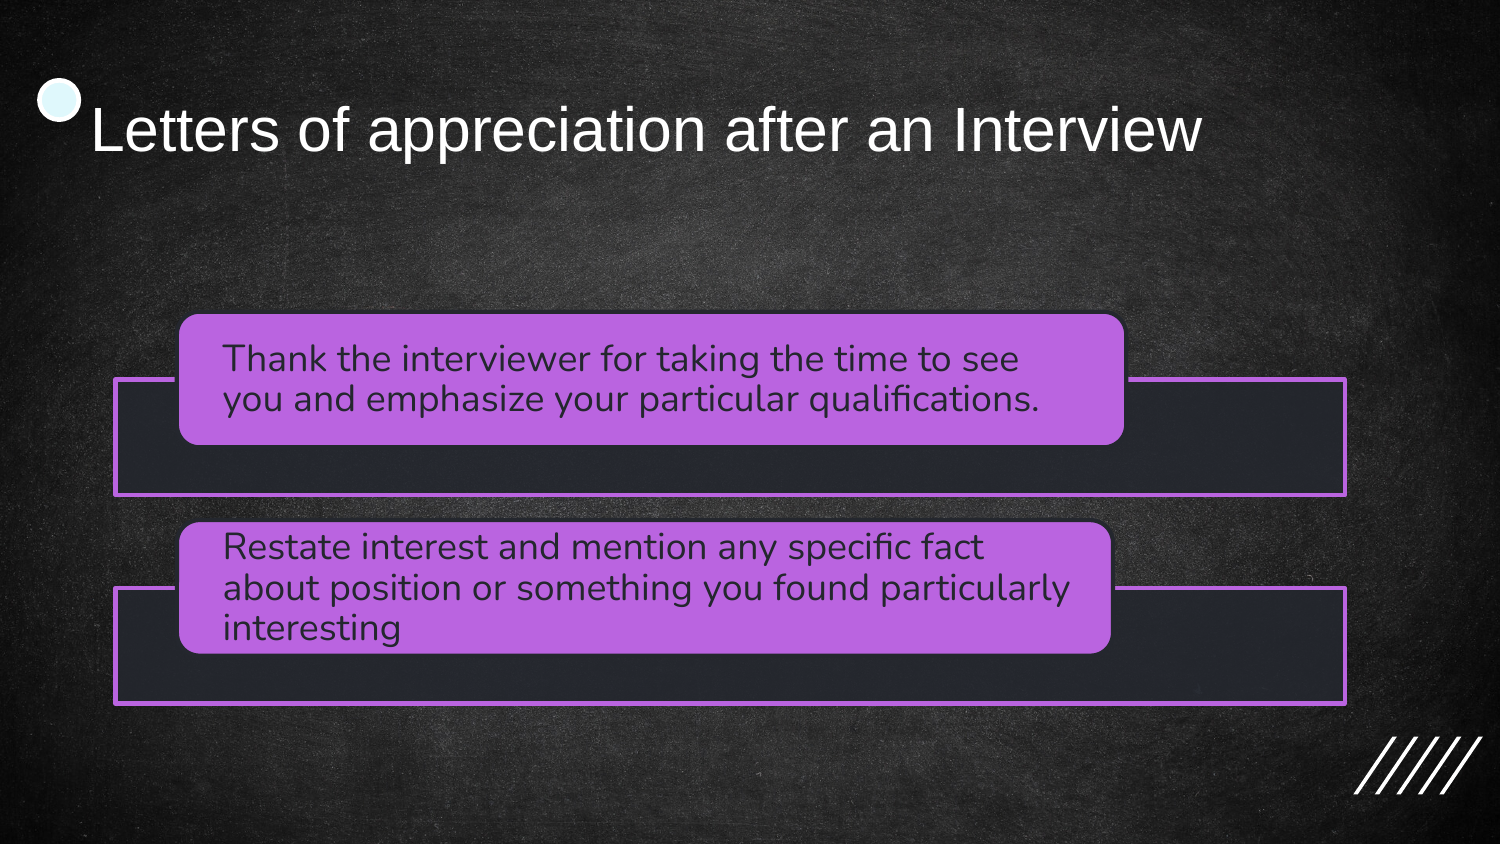

# Letters of appreciation after an Interview
Thank the interviewer for taking the time to see you and emphasize your particular qualifications.
Restate interest and mention any specific fact about position or something you found particularly interesting